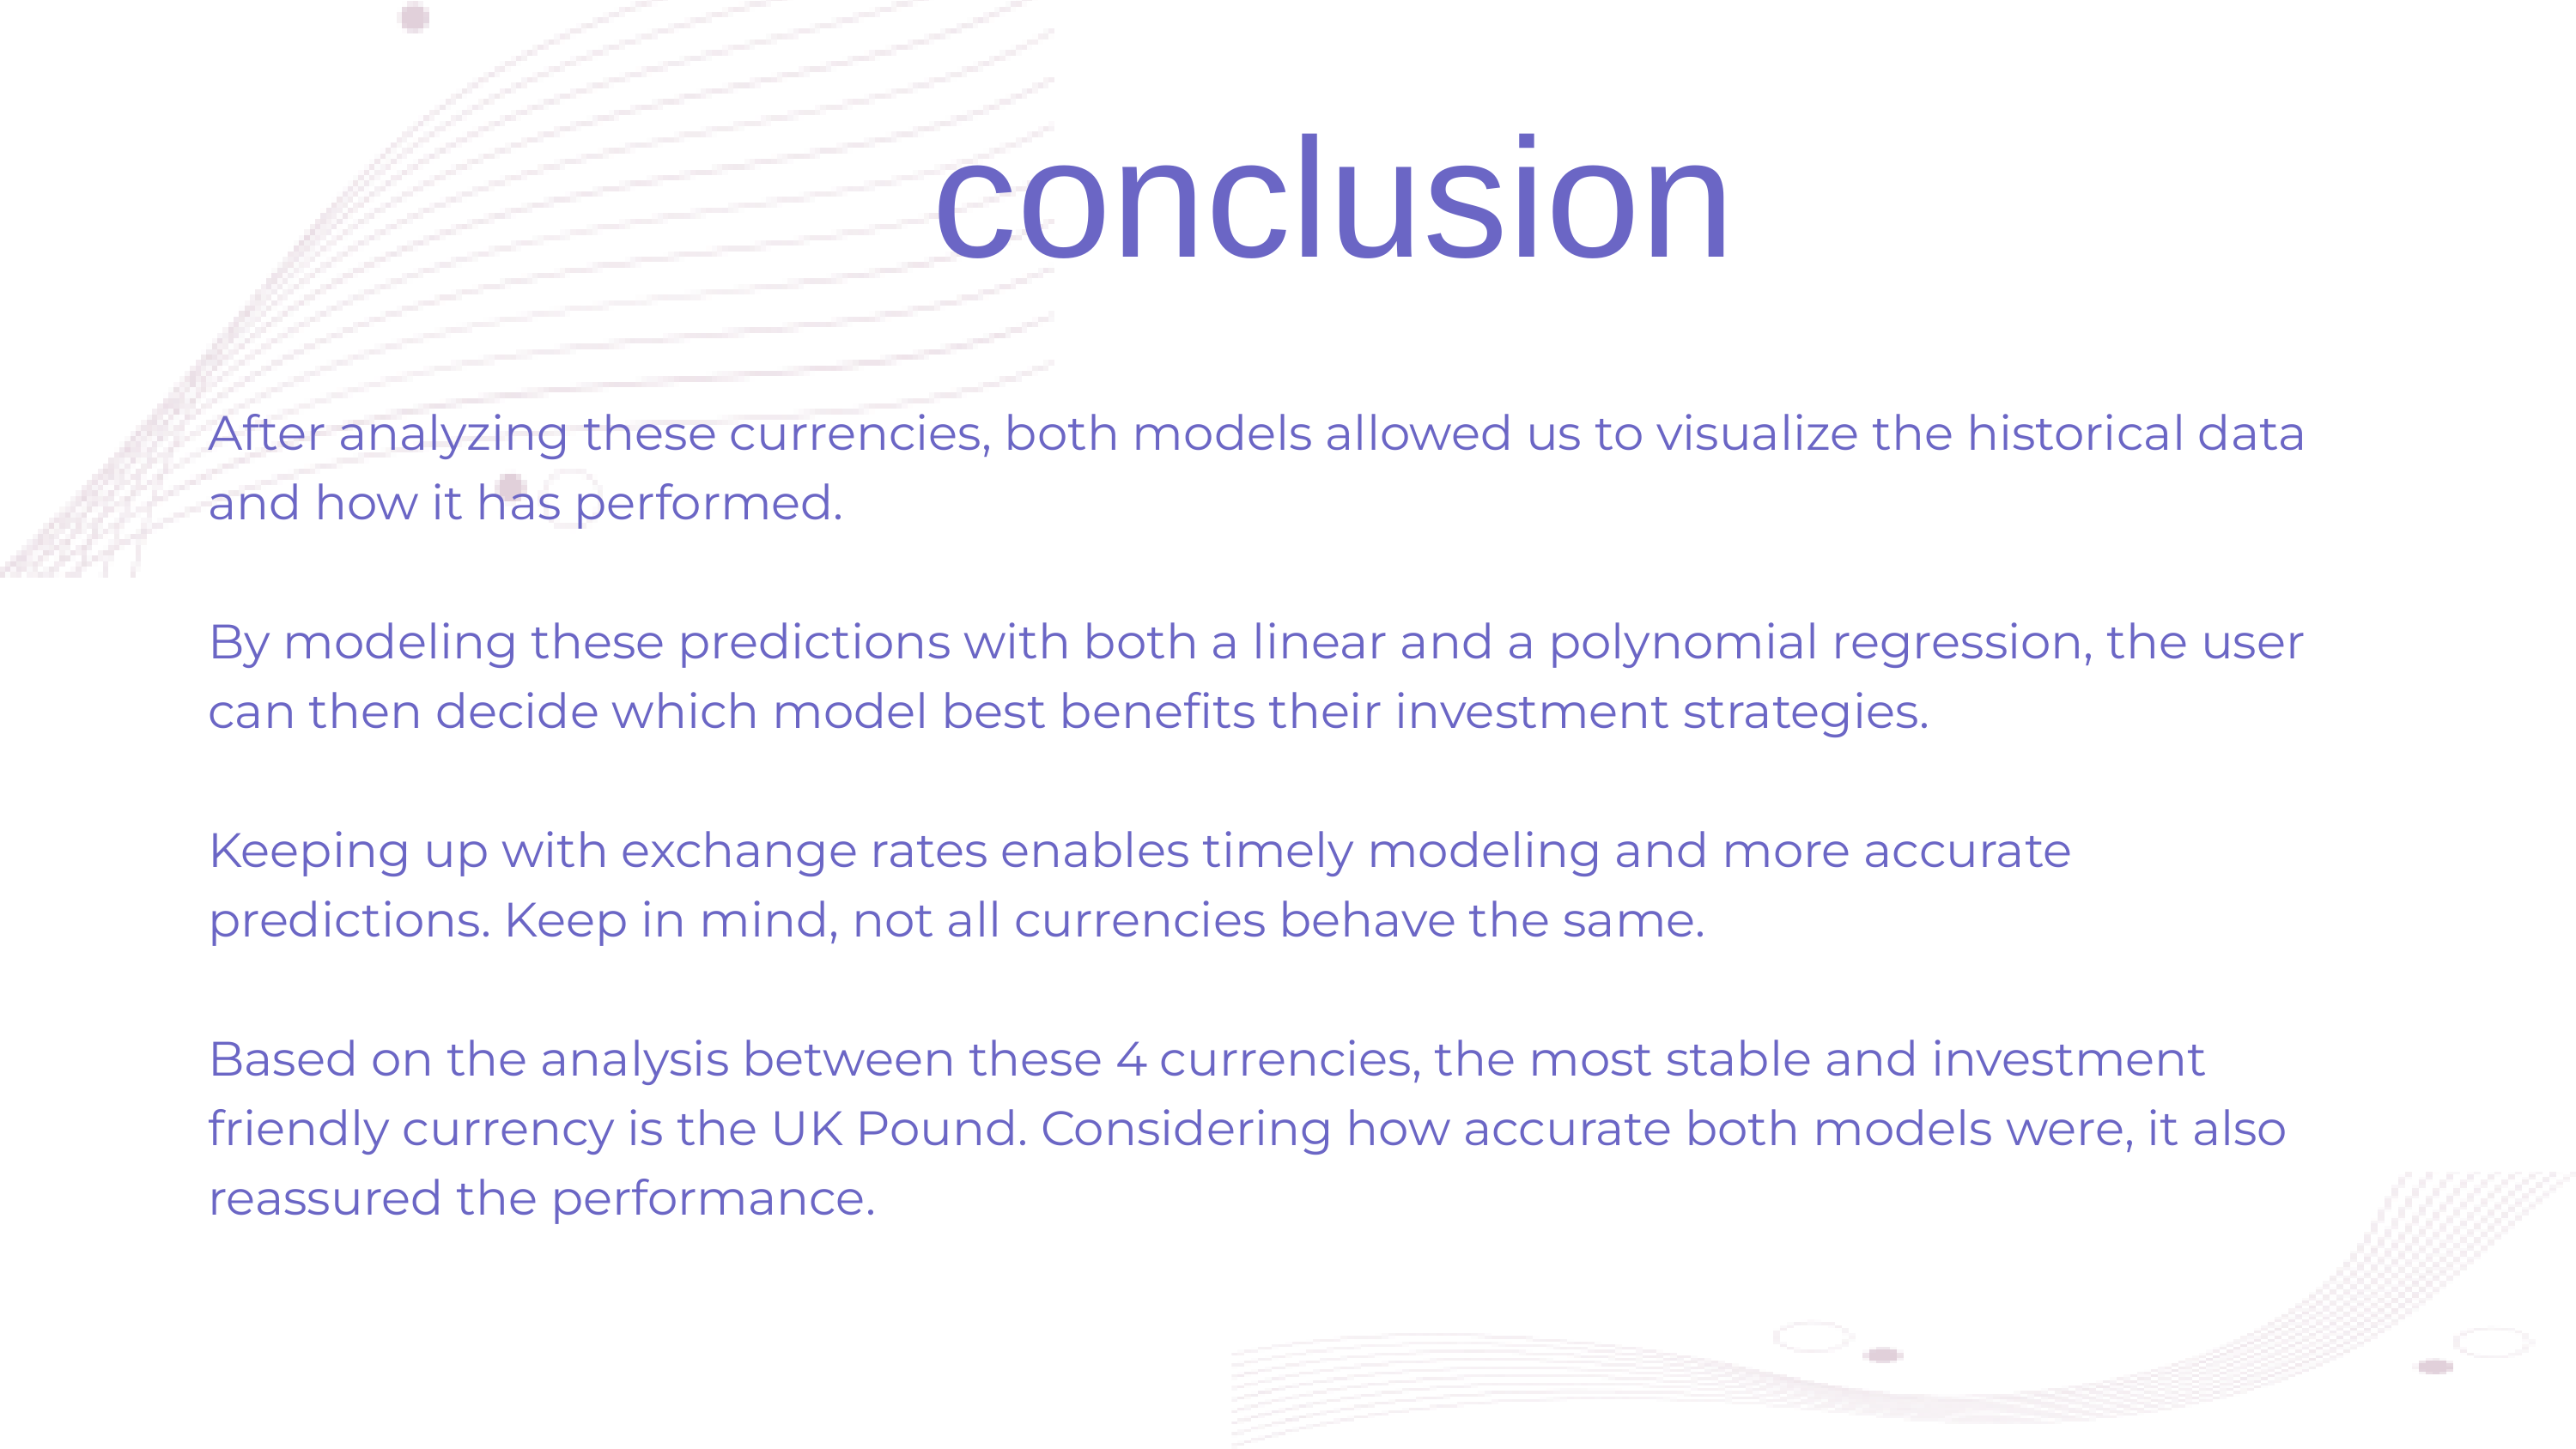

conclusion
After analyzing these currencies, both models allowed us to visualize the historical data and how it has performed.

By modeling these predictions with both a linear and a polynomial regression, the user can then decide which model best benefits their investment strategies.

Keeping up with exchange rates enables timely modeling and more accurate predictions. Keep in mind, not all currencies behave the same.

Based on the analysis between these 4 currencies, the most stable and investment friendly currency is the UK Pound. Considering how accurate both models were, it also reassured the performance.